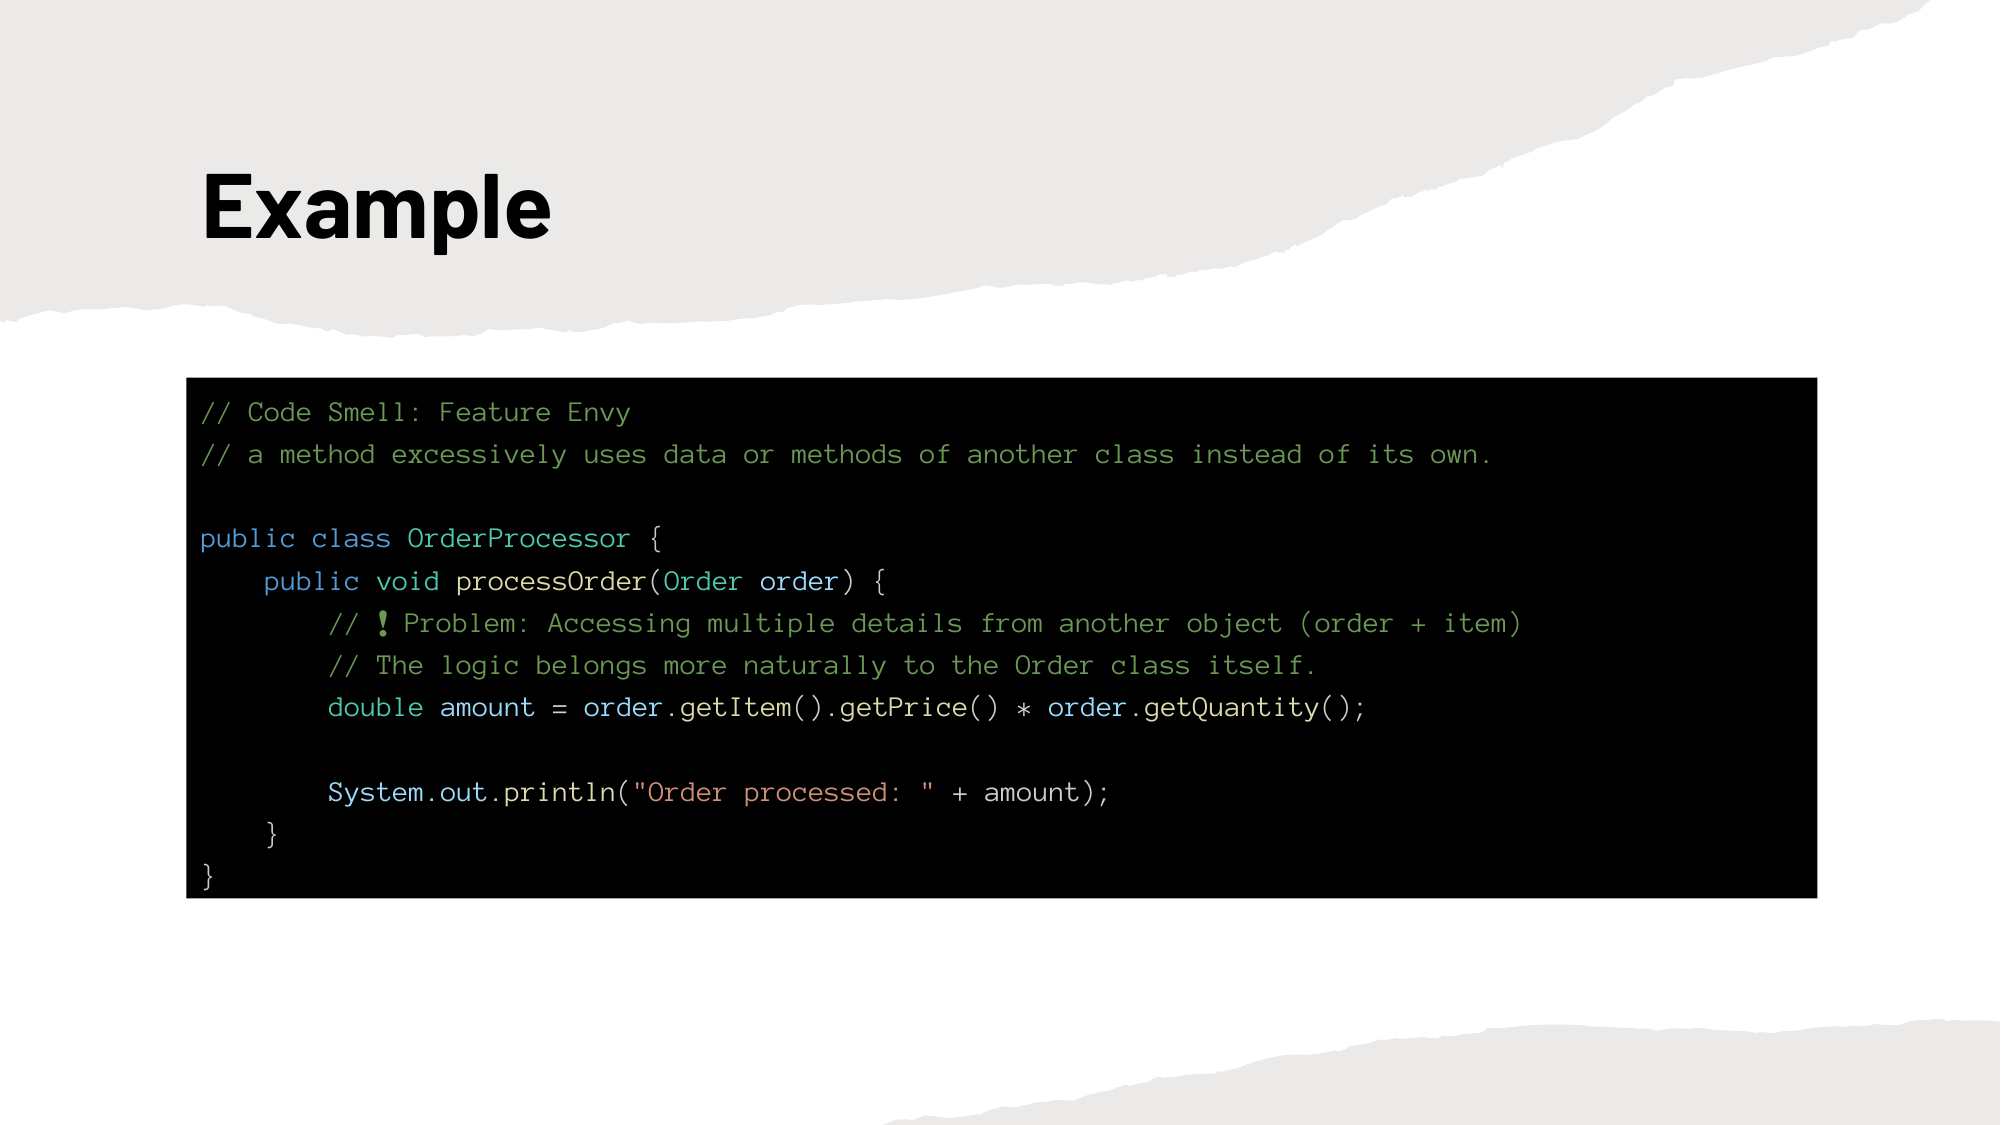

Example
// Code Smell: Feature Envy
// a method excessively uses data or methods of another class instead of its own.
public class OrderProcessor {
    public void processOrder(Order order) {
        // ❗ Problem: Accessing multiple details from another object (order + item)
        // The logic belongs more naturally to the Order class itself.
        double amount = order.getItem().getPrice() * order.getQuantity();
        System.out.println("Order processed: " + amount);
    }
}